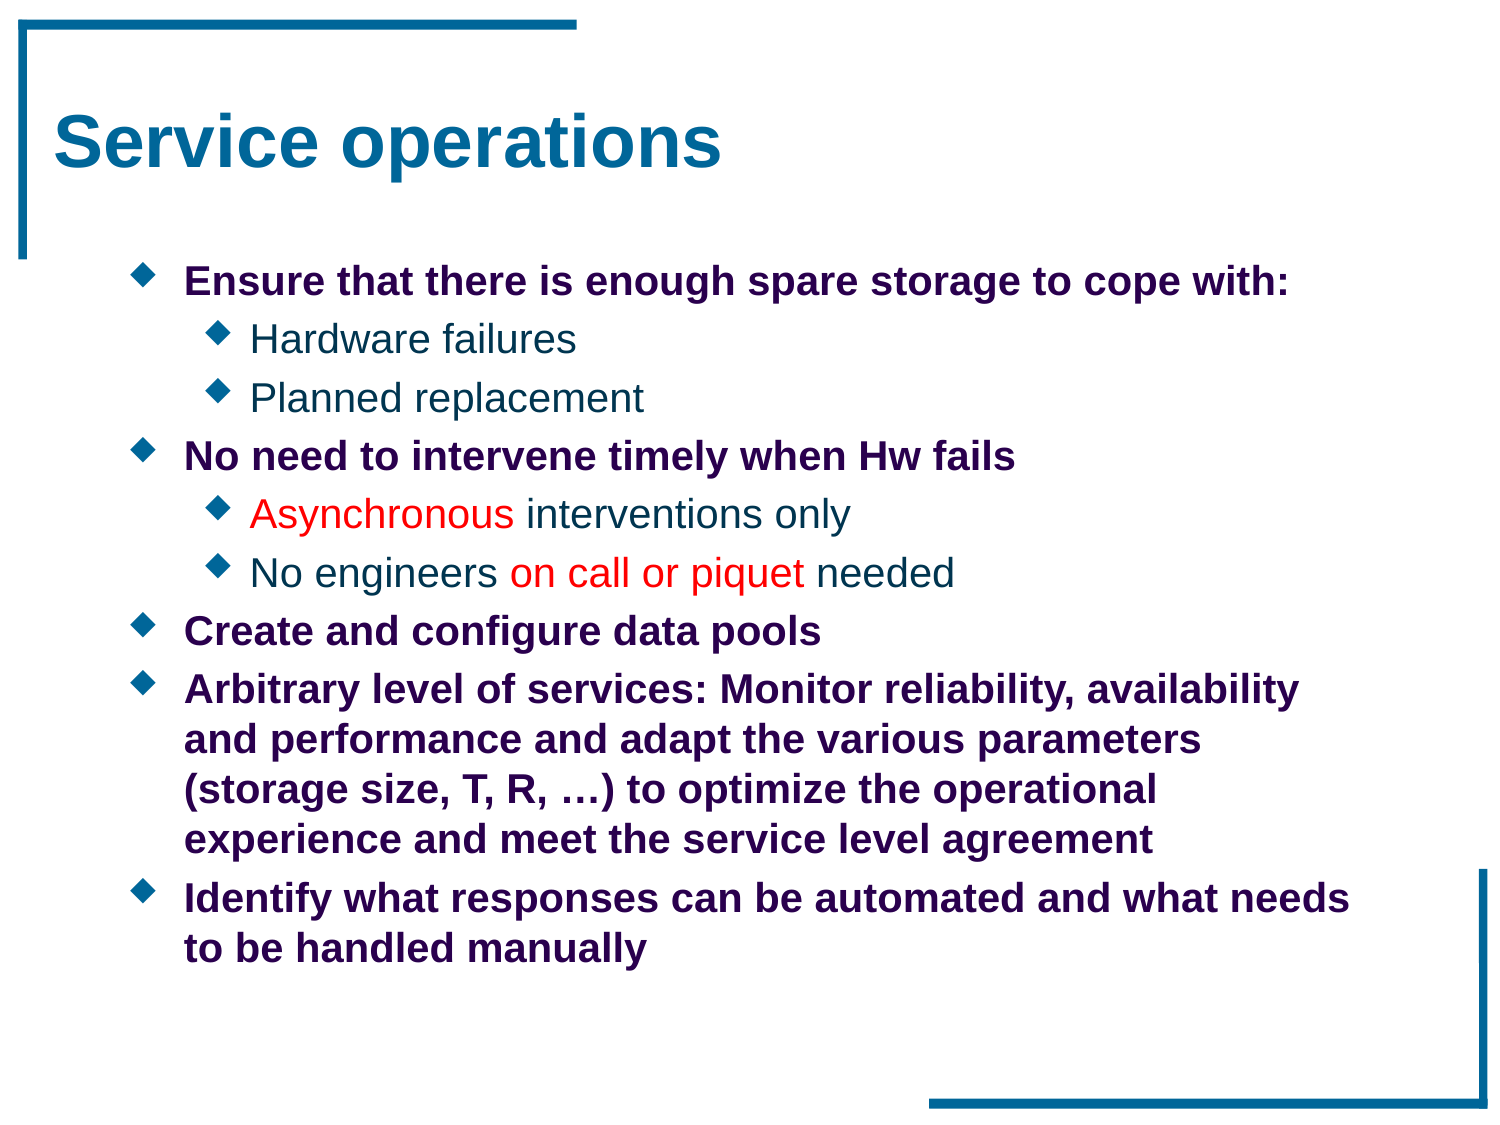

# Service operations
Ensure that there is enough spare storage to cope with:
Hardware failures
Planned replacement
No need to intervene timely when Hw fails
Asynchronous interventions only
No engineers on call or piquet needed
Create and configure data pools
Arbitrary level of services: Monitor reliability, availability and performance and adapt the various parameters (storage size, T, R, …) to optimize the operational experience and meet the service level agreement
Identify what responses can be automated and what needs to be handled manually